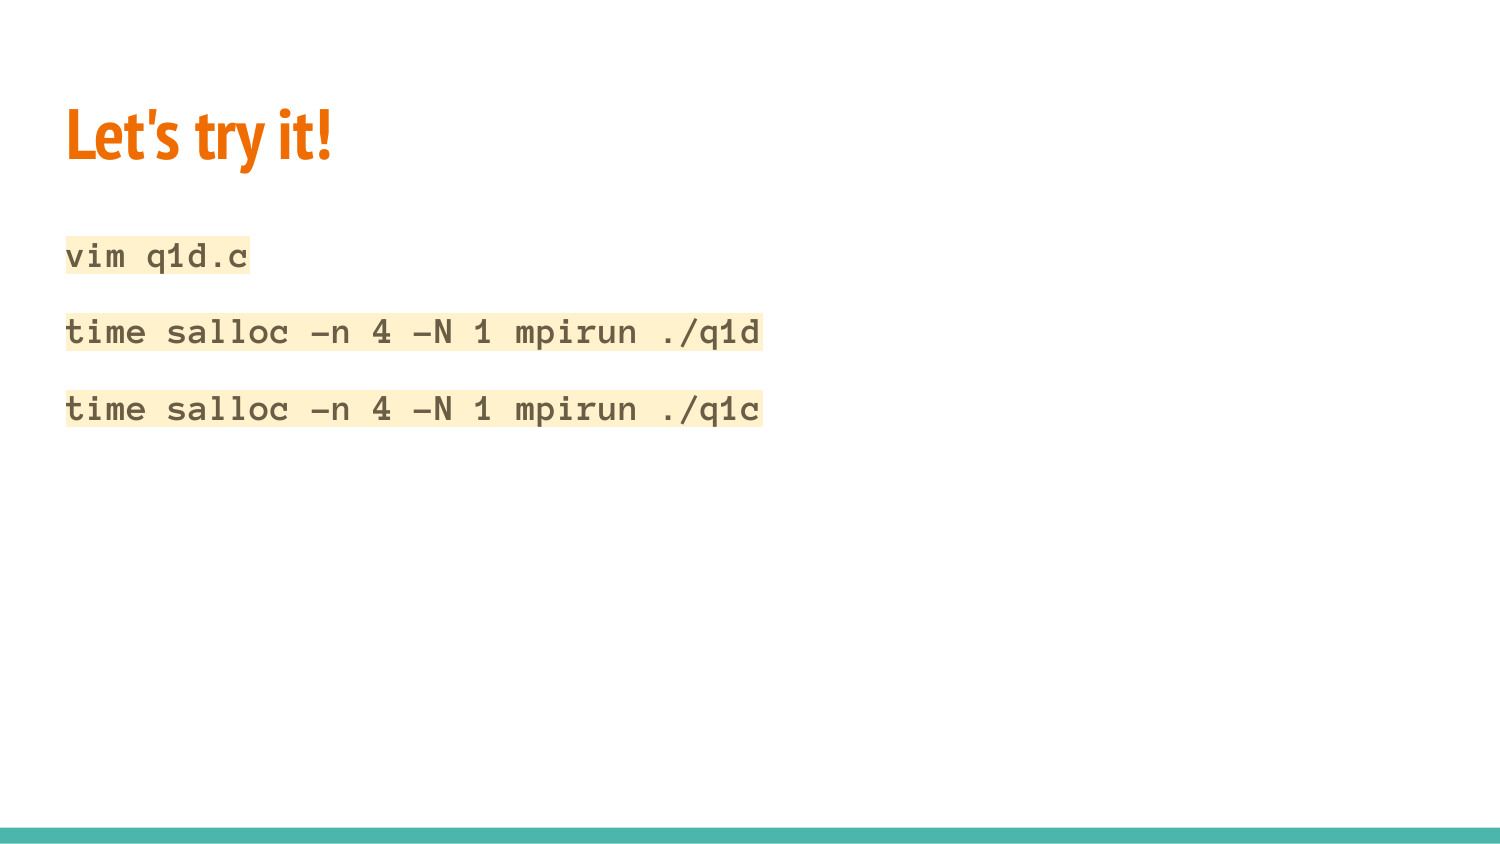

# Let's try it!
vim q1d.c
time salloc -n 4 -N 1 mpirun ./q1d
time salloc -n 4 -N 1 mpirun ./q1c